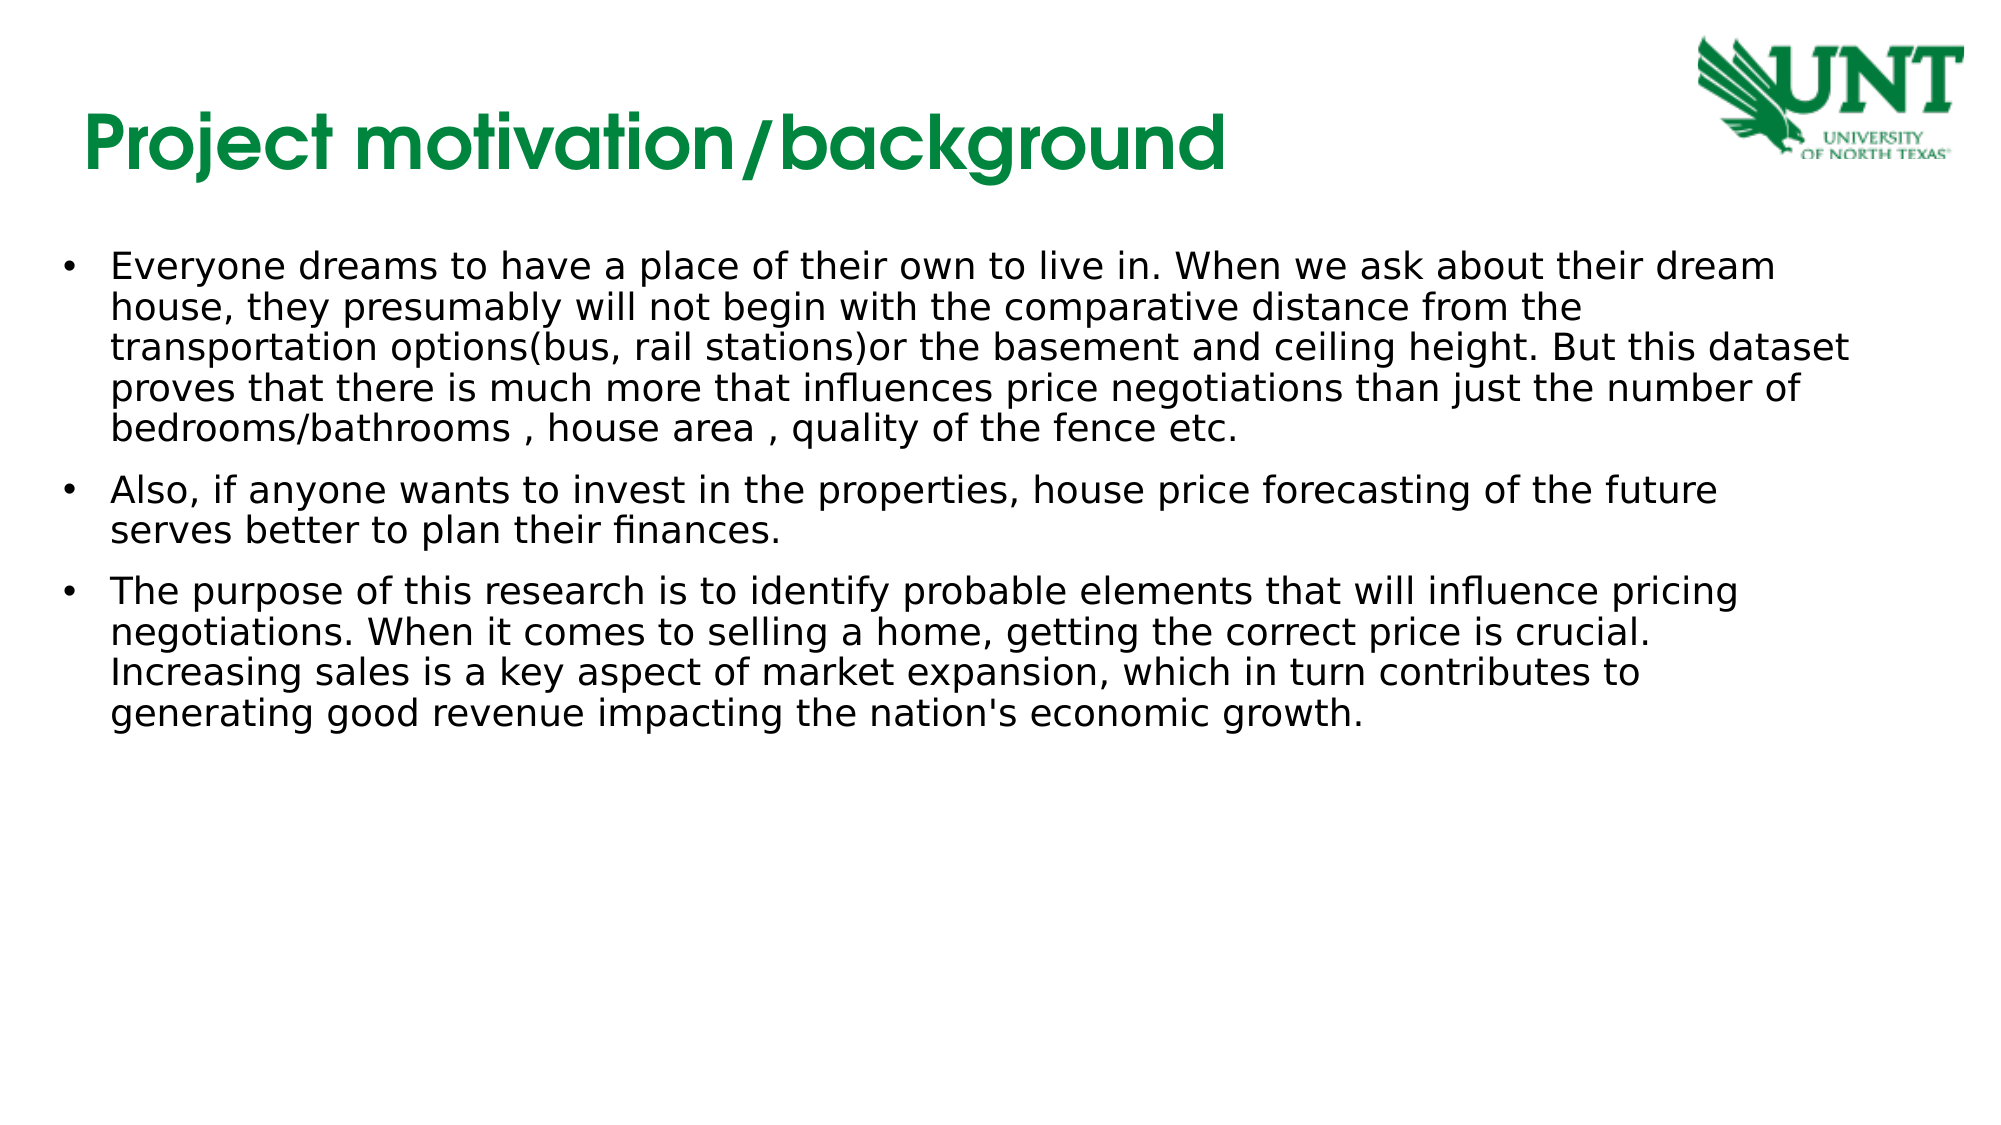

Project motivation/background
Everyone dreams to have a place of their own to live in. When we ask about their dream house, they presumably will not begin with the comparative distance from the transportation options(bus, rail stations)or the basement and ceiling height. But this dataset proves that there is much more that influences price negotiations than just the number of bedrooms/bathrooms , house area , quality of the fence etc.
Also, if anyone wants to invest in the properties, house price forecasting of the future serves better to plan their finances.
The purpose of this research is to identify probable elements that will influence pricing negotiations. When it comes to selling a home, getting the correct price is crucial. Increasing sales is a key aspect of market expansion, which in turn contributes to generating good revenue impacting the nation's economic growth.